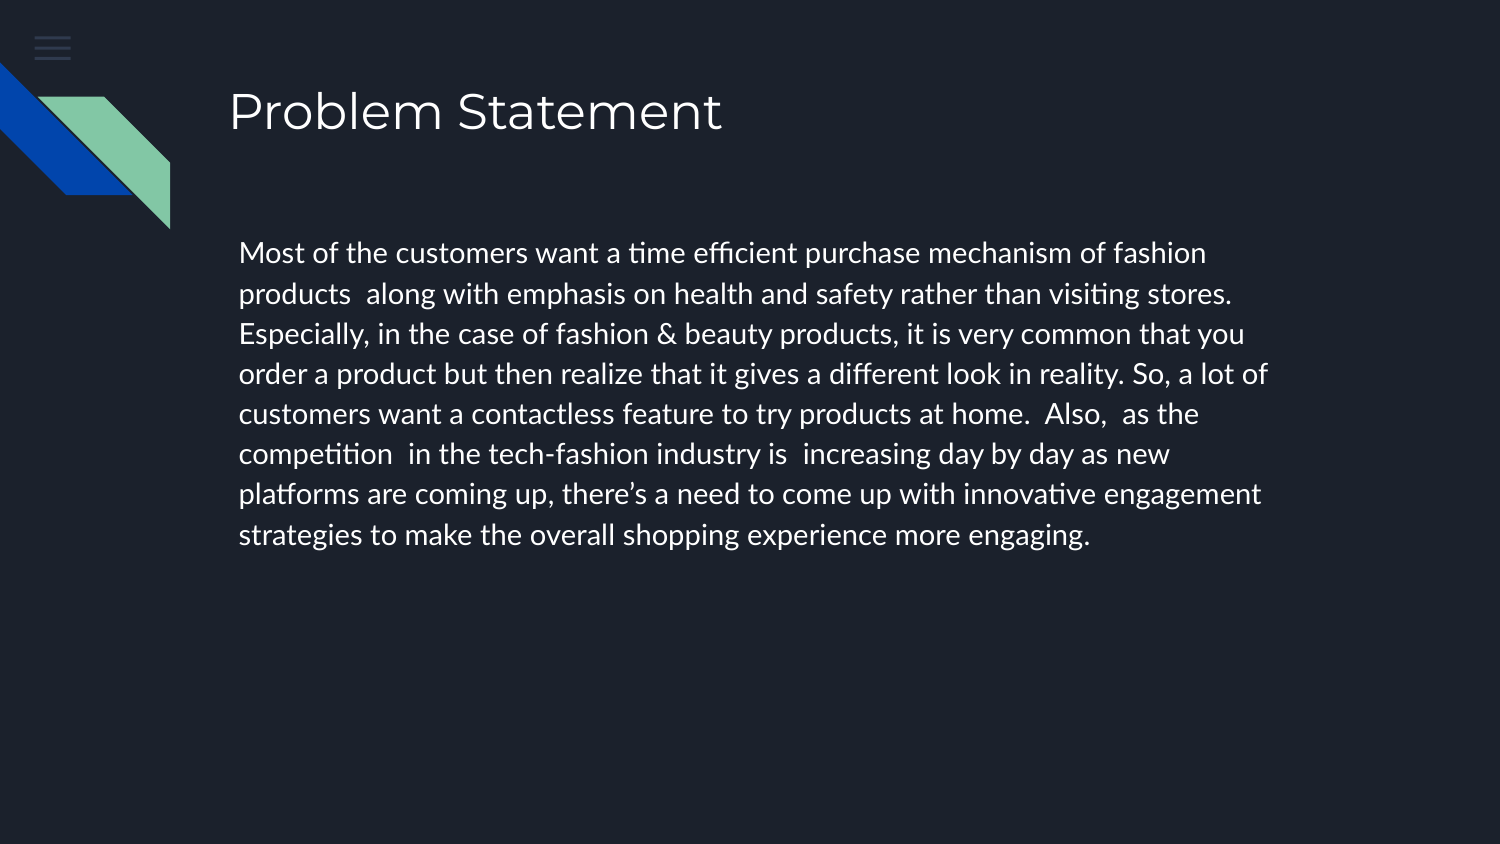

# Problem Statement
Most of the customers want a time efficient purchase mechanism of fashion products  along with emphasis on health and safety rather than visiting stores. Especially, in the case of fashion & beauty products, it is very common that you order a product but then realize that it gives a different look in reality. So, a lot of customers want a contactless feature to try products at home.  Also,  as the competition  in the tech-fashion industry is  increasing day by day as new platforms are coming up, there’s a need to come up with innovative engagement strategies to make the overall shopping experience more engaging.